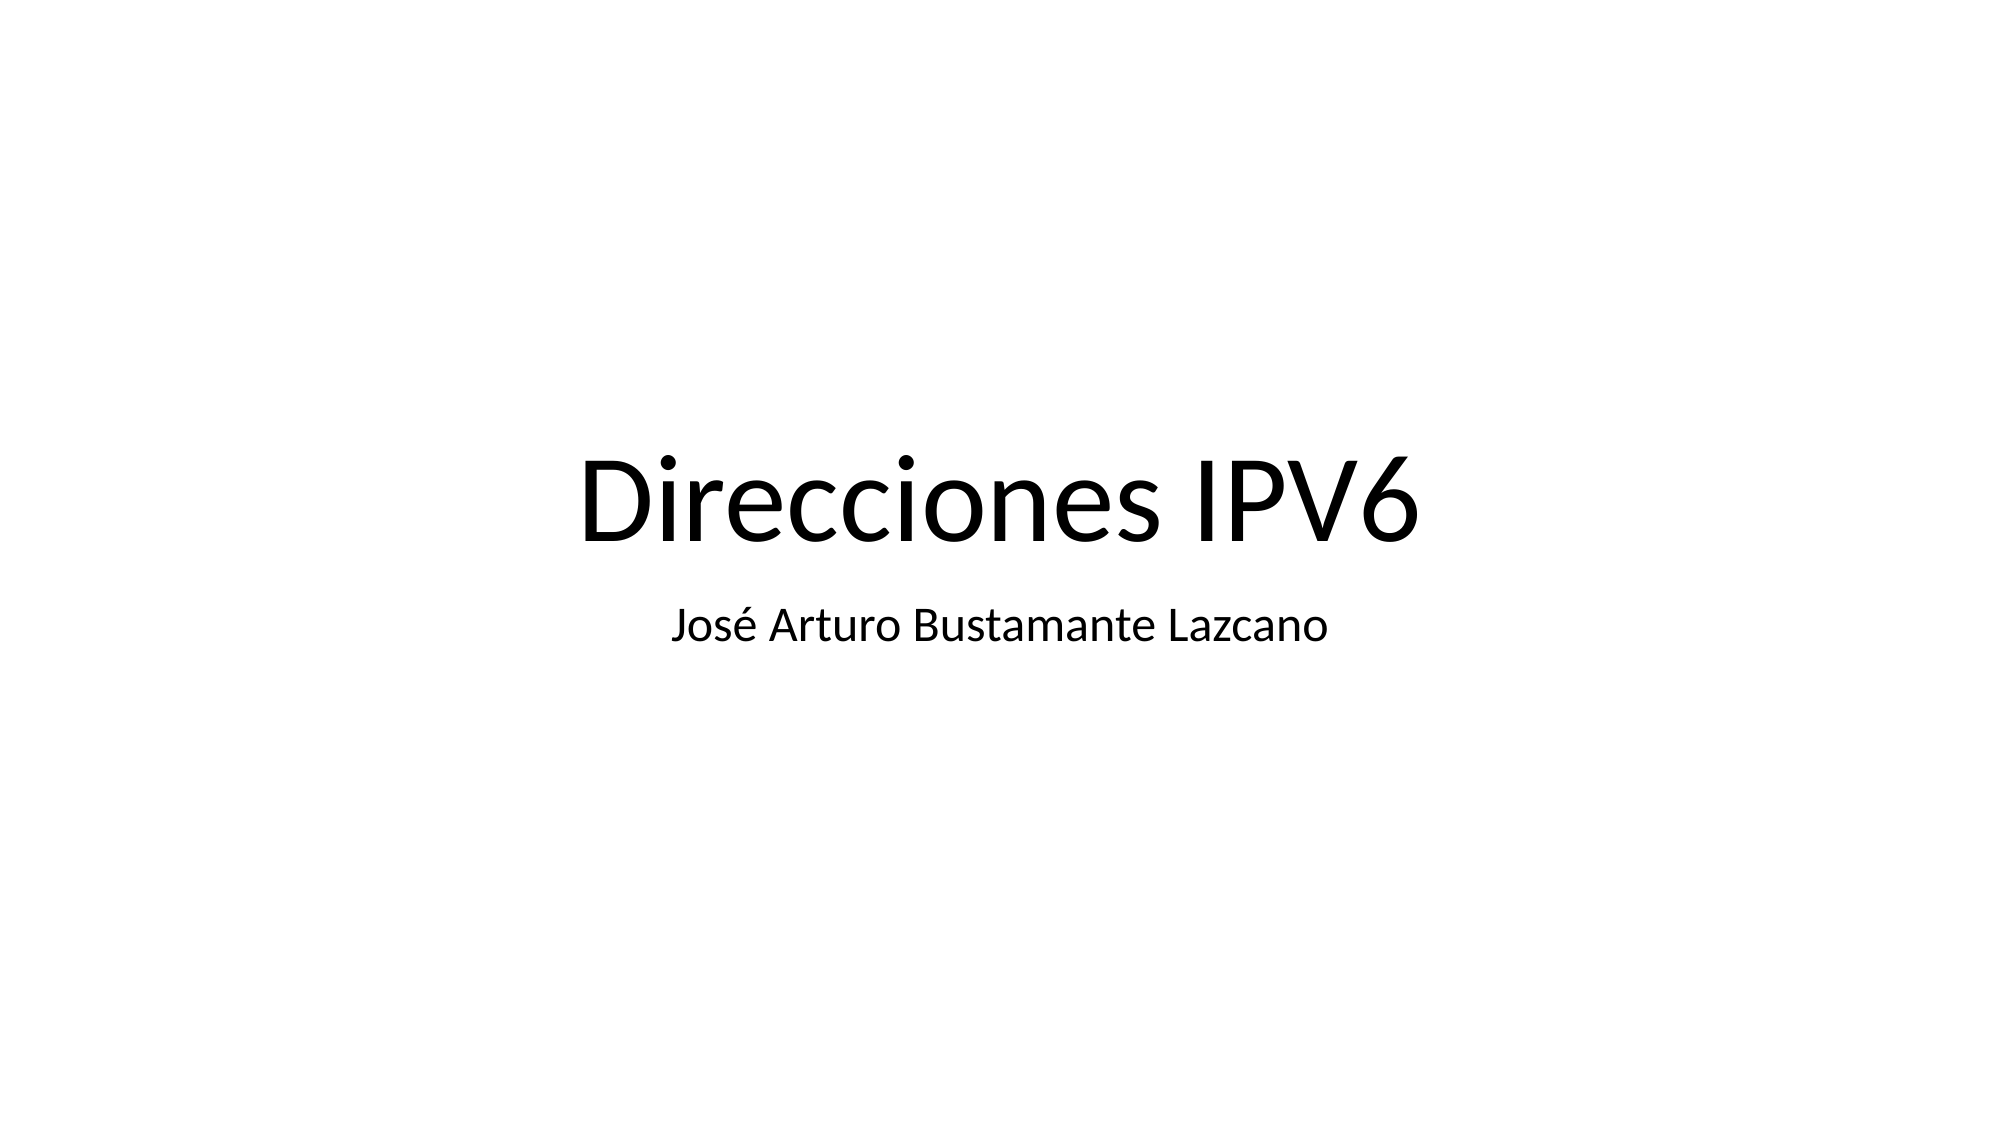

# Direcciones IPV6
José Arturo Bustamante Lazcano